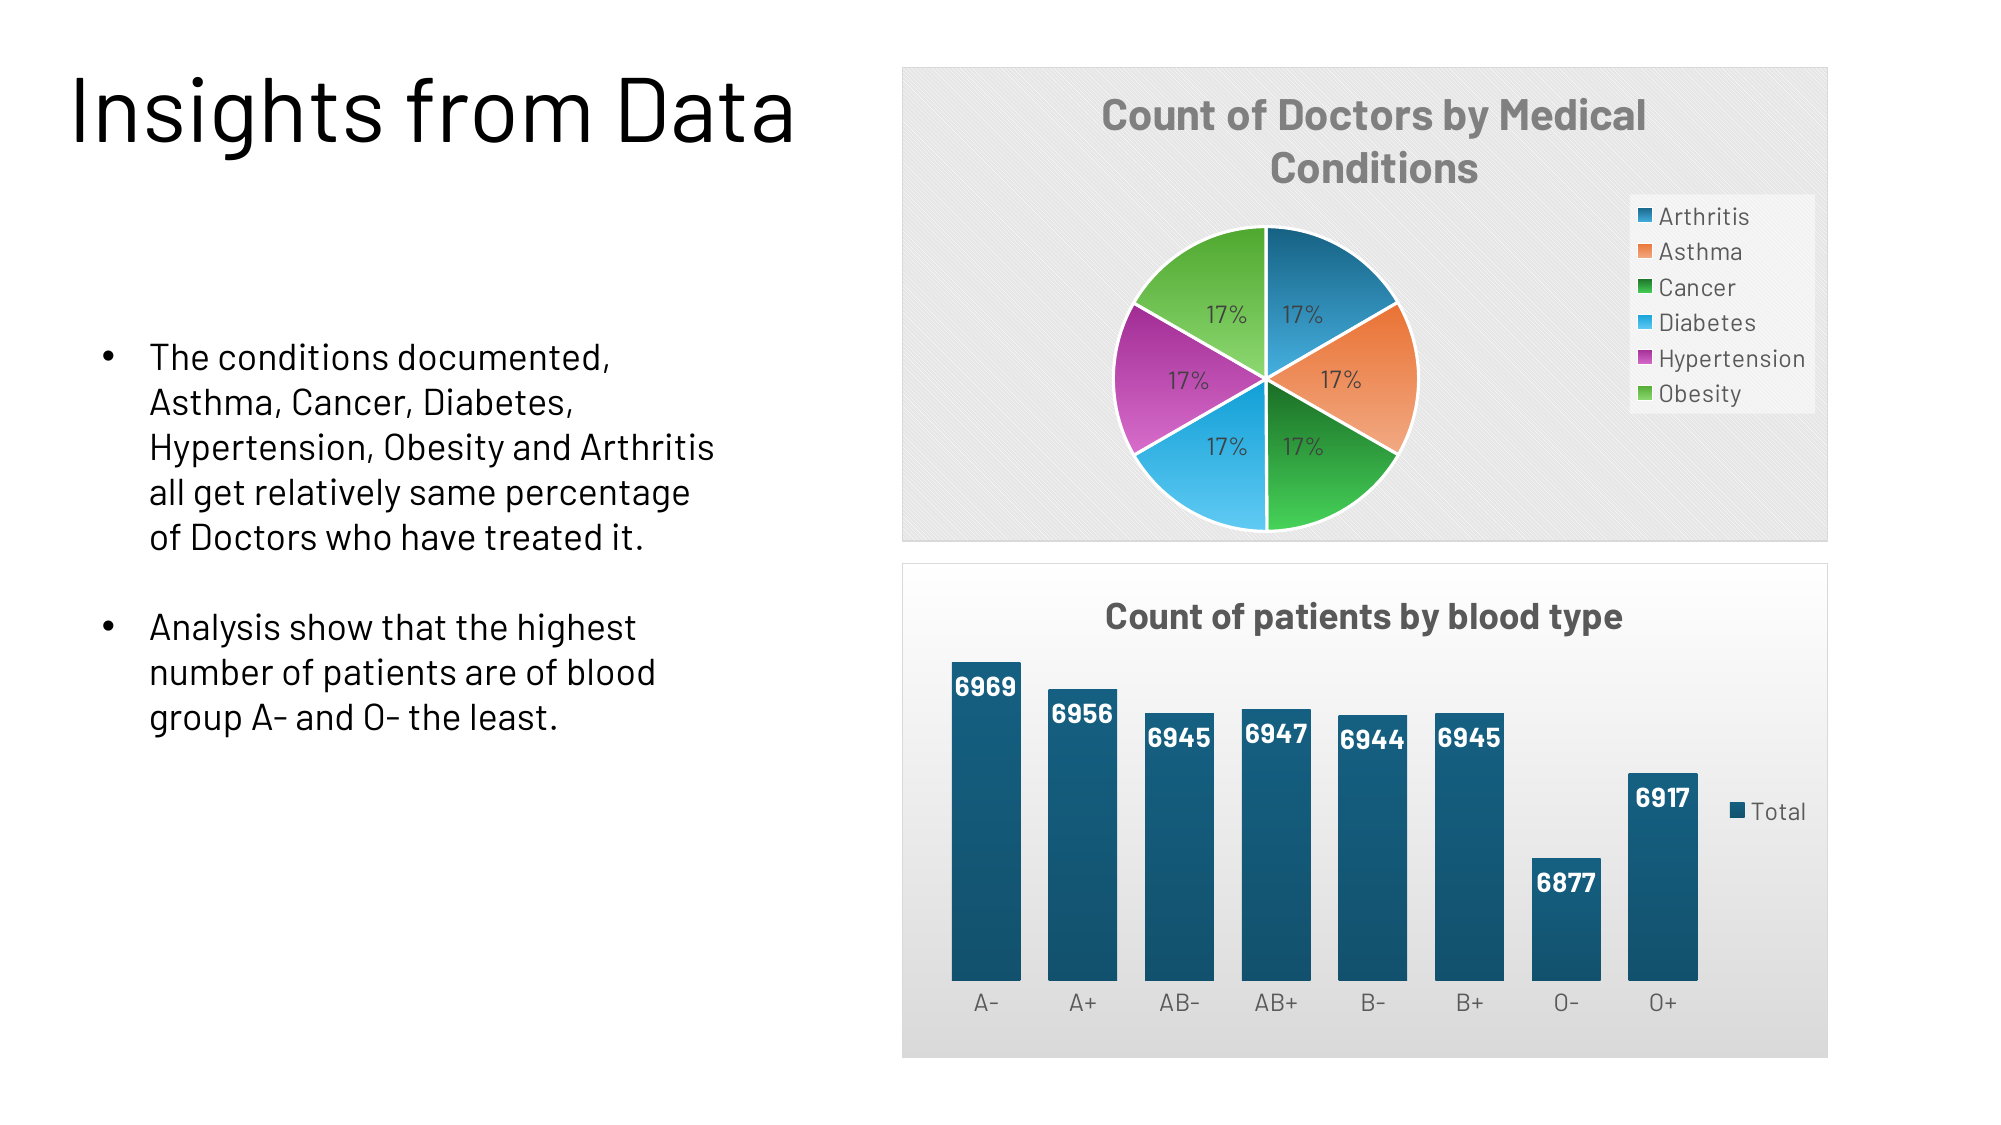

# Insights from Data

### Chart: Count of Doctors by Medical Conditions

| Category | Total |
|---|---|
| Arthritis | 9217.0 |
| Asthma | 9259.0 |
| Cancer | 9217.0 |
| Diabetes | 9304.0 |
| Hypertension | 9243.0 |
| Obesity | 9260.0 |
The conditions documented, Asthma, Cancer, Diabetes, Hypertension, Obesity and Arthritis all get relatively same percentage of Doctors who have treated it.

Analysis show that the highest number of patients are of blood group A- and O- the least.

### Chart: Count of patients by blood type

| Category | Total |
|---|---|
| A- | 6969.0 |
| A+ | 6956.0 |
| AB- | 6945.0 |
| AB+ | 6947.0 |
| B- | 6944.0 |
| B+ | 6945.0 |
| O- | 6877.0 |
| O+ | 6917.0 |